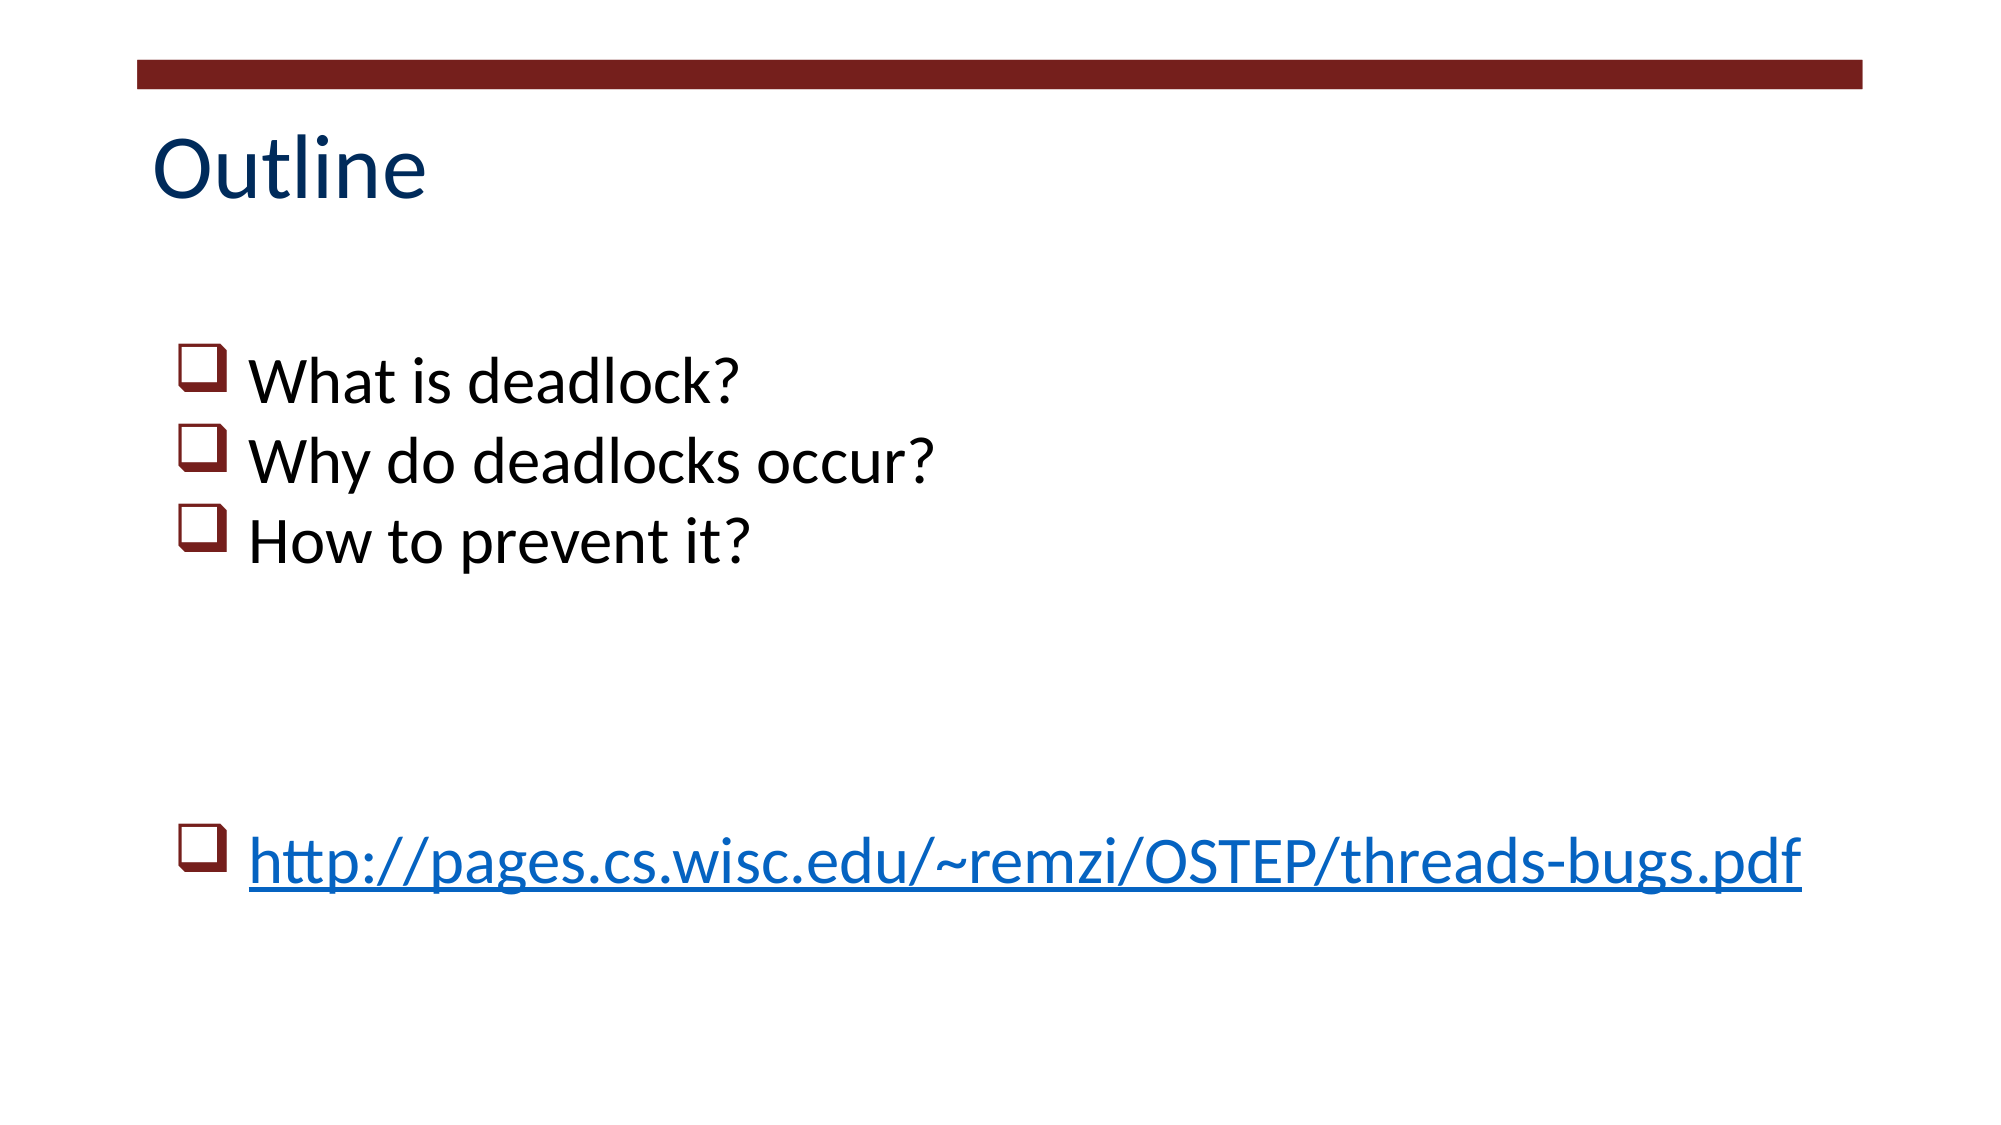

# Outline

What is deadlock?
Why do deadlocks occur?
How to prevent it?

http://pages.cs.wisc.edu/~remzi/OSTEP/threads-bugs.pdf